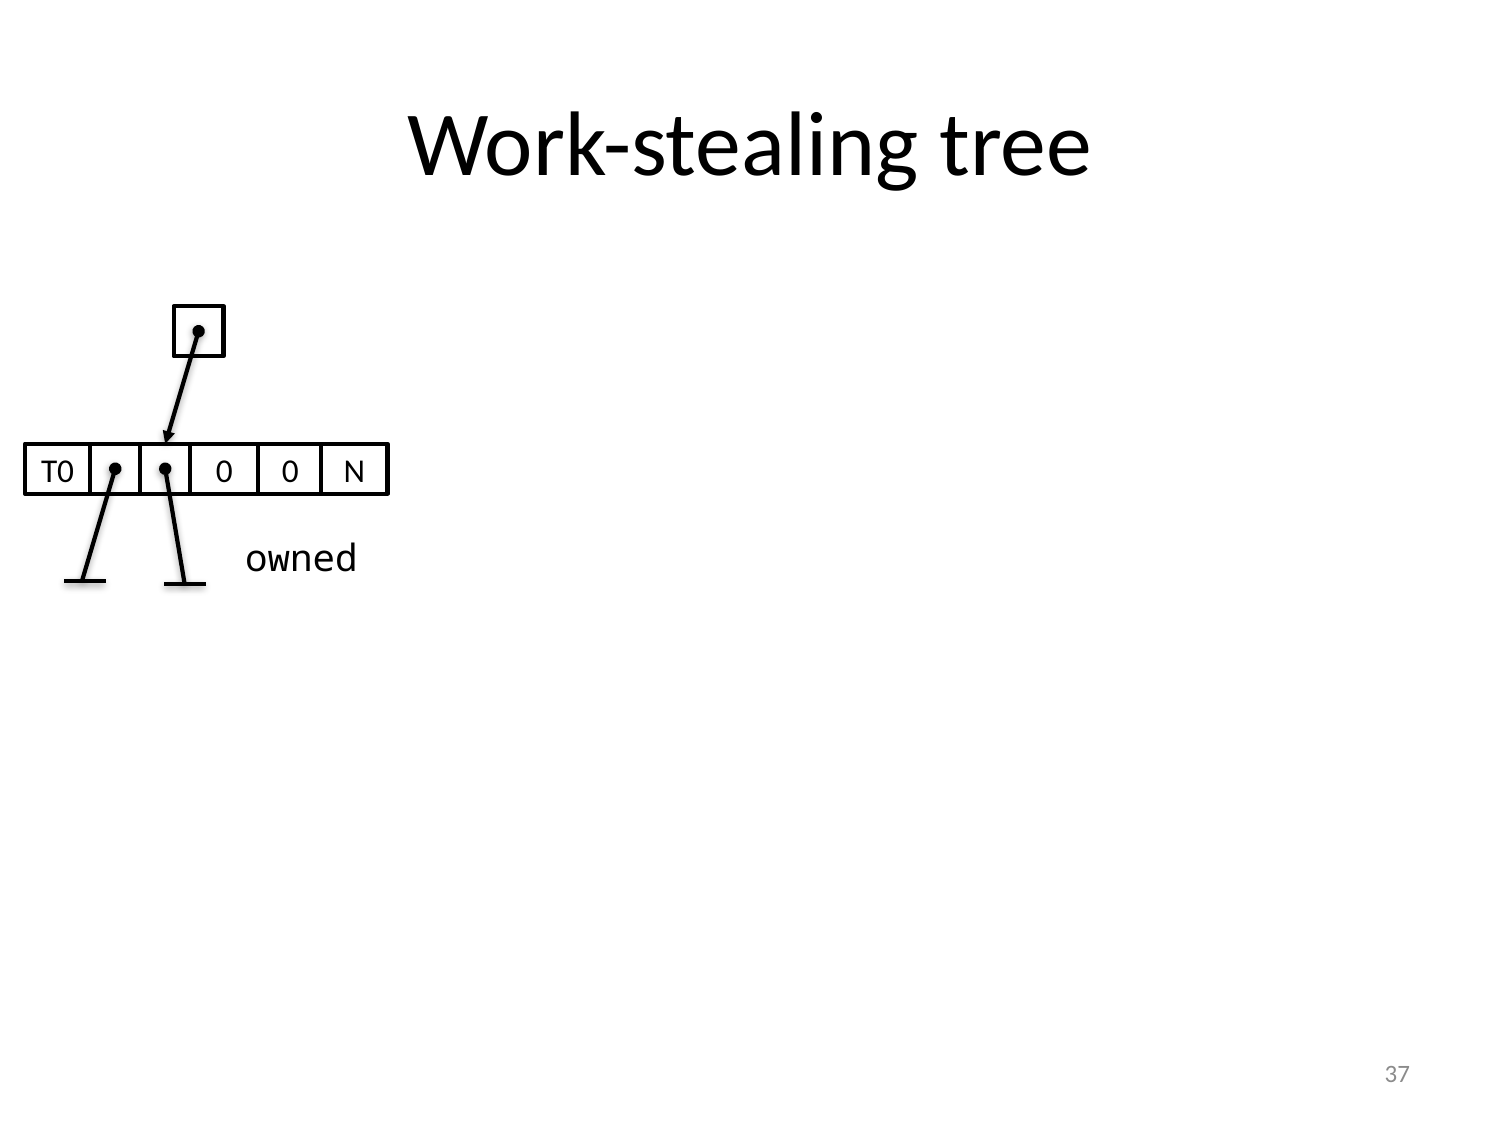

# Work-stealing tree

0
0
T0

N
owned
37